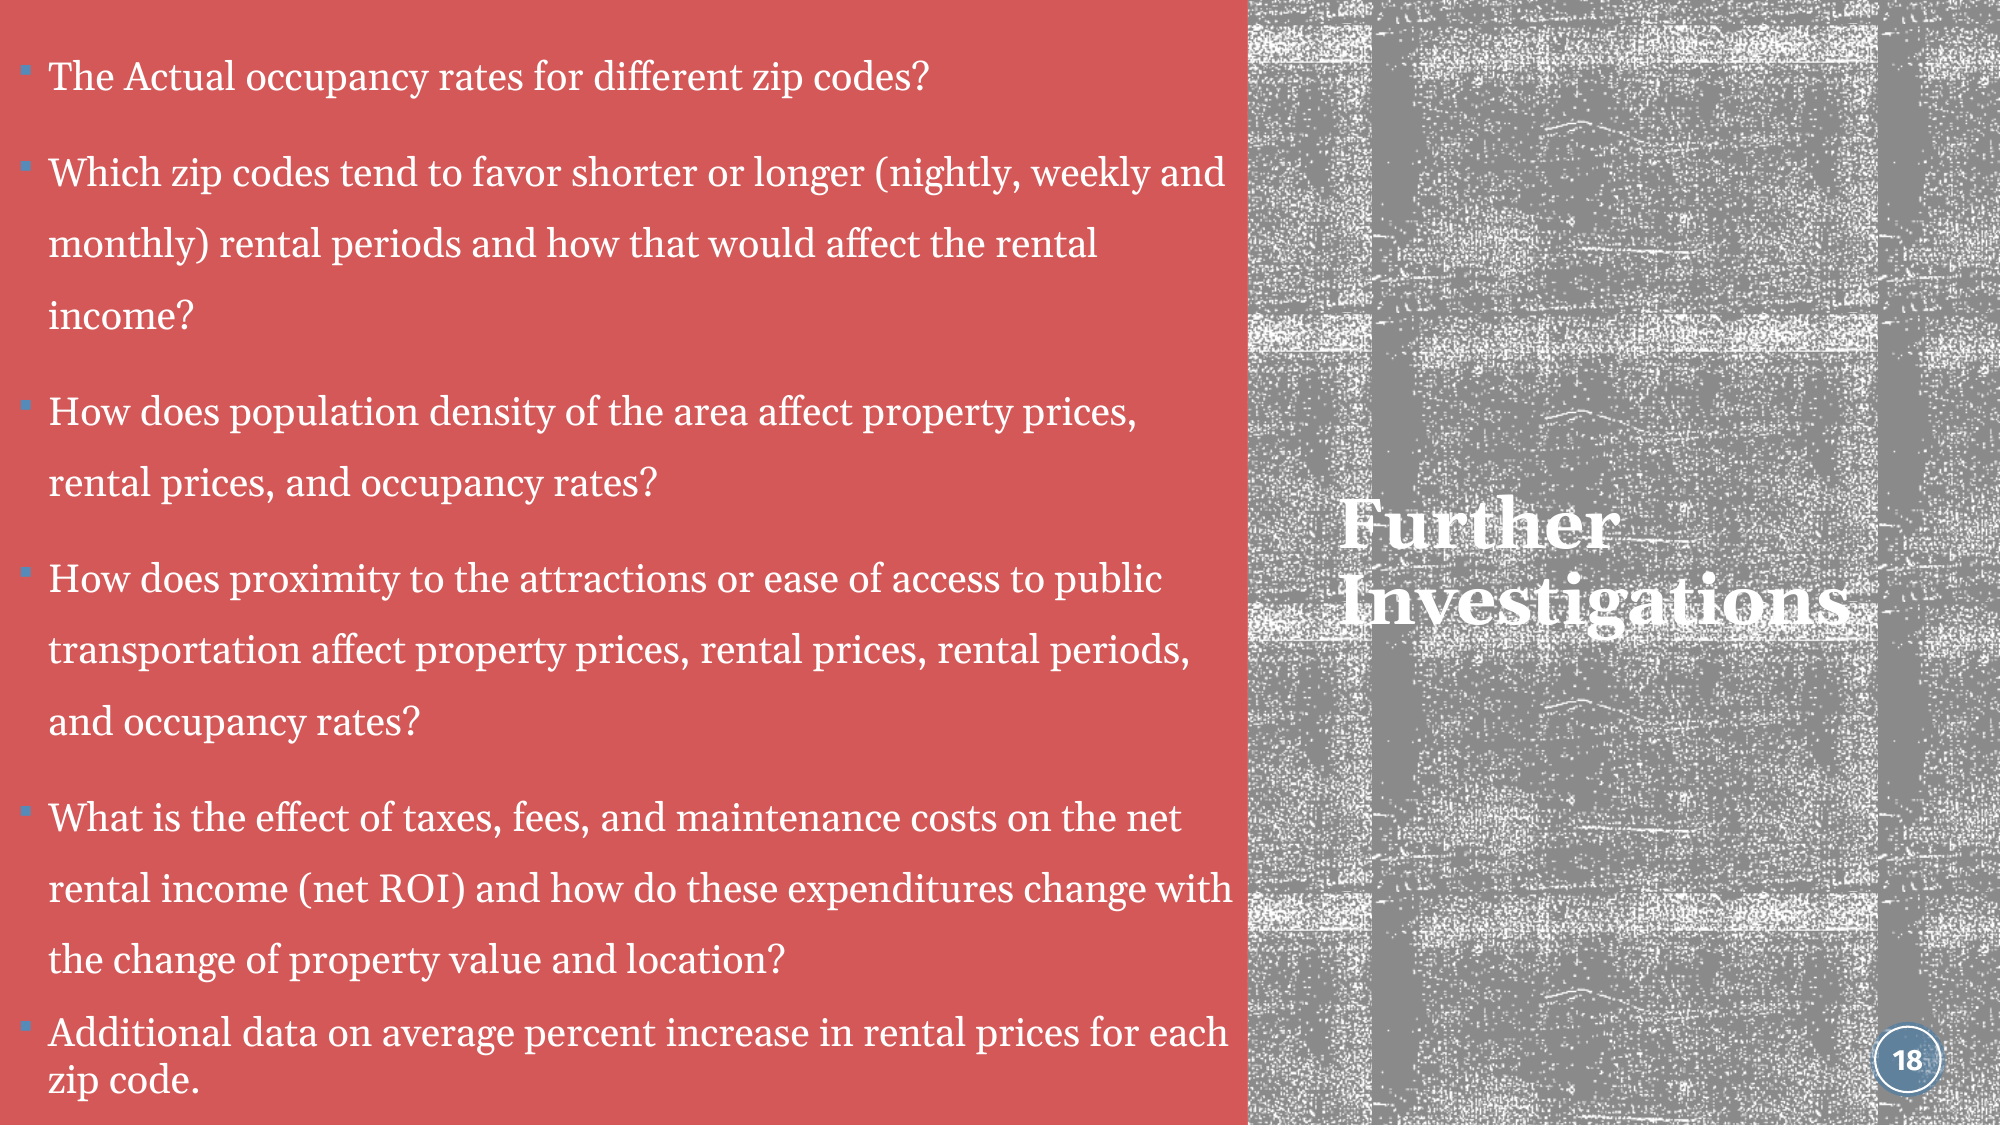

# Further Investigations
The Actual occupancy rates for different zip codes?
Which zip codes tend to favor shorter or longer (nightly, weekly and monthly) rental periods and how that would affect the rental income?
How does population density of the area affect property prices, rental prices, and occupancy rates?
How does proximity to the attractions or ease of access to public transportation affect property prices, rental prices, rental periods, and occupancy rates?
What is the effect of taxes, fees, and maintenance costs on the net rental income (net ROI) and how do these expenditures change with the change of property value and location?
Additional data on average percent increase in rental prices for each zip code.

18